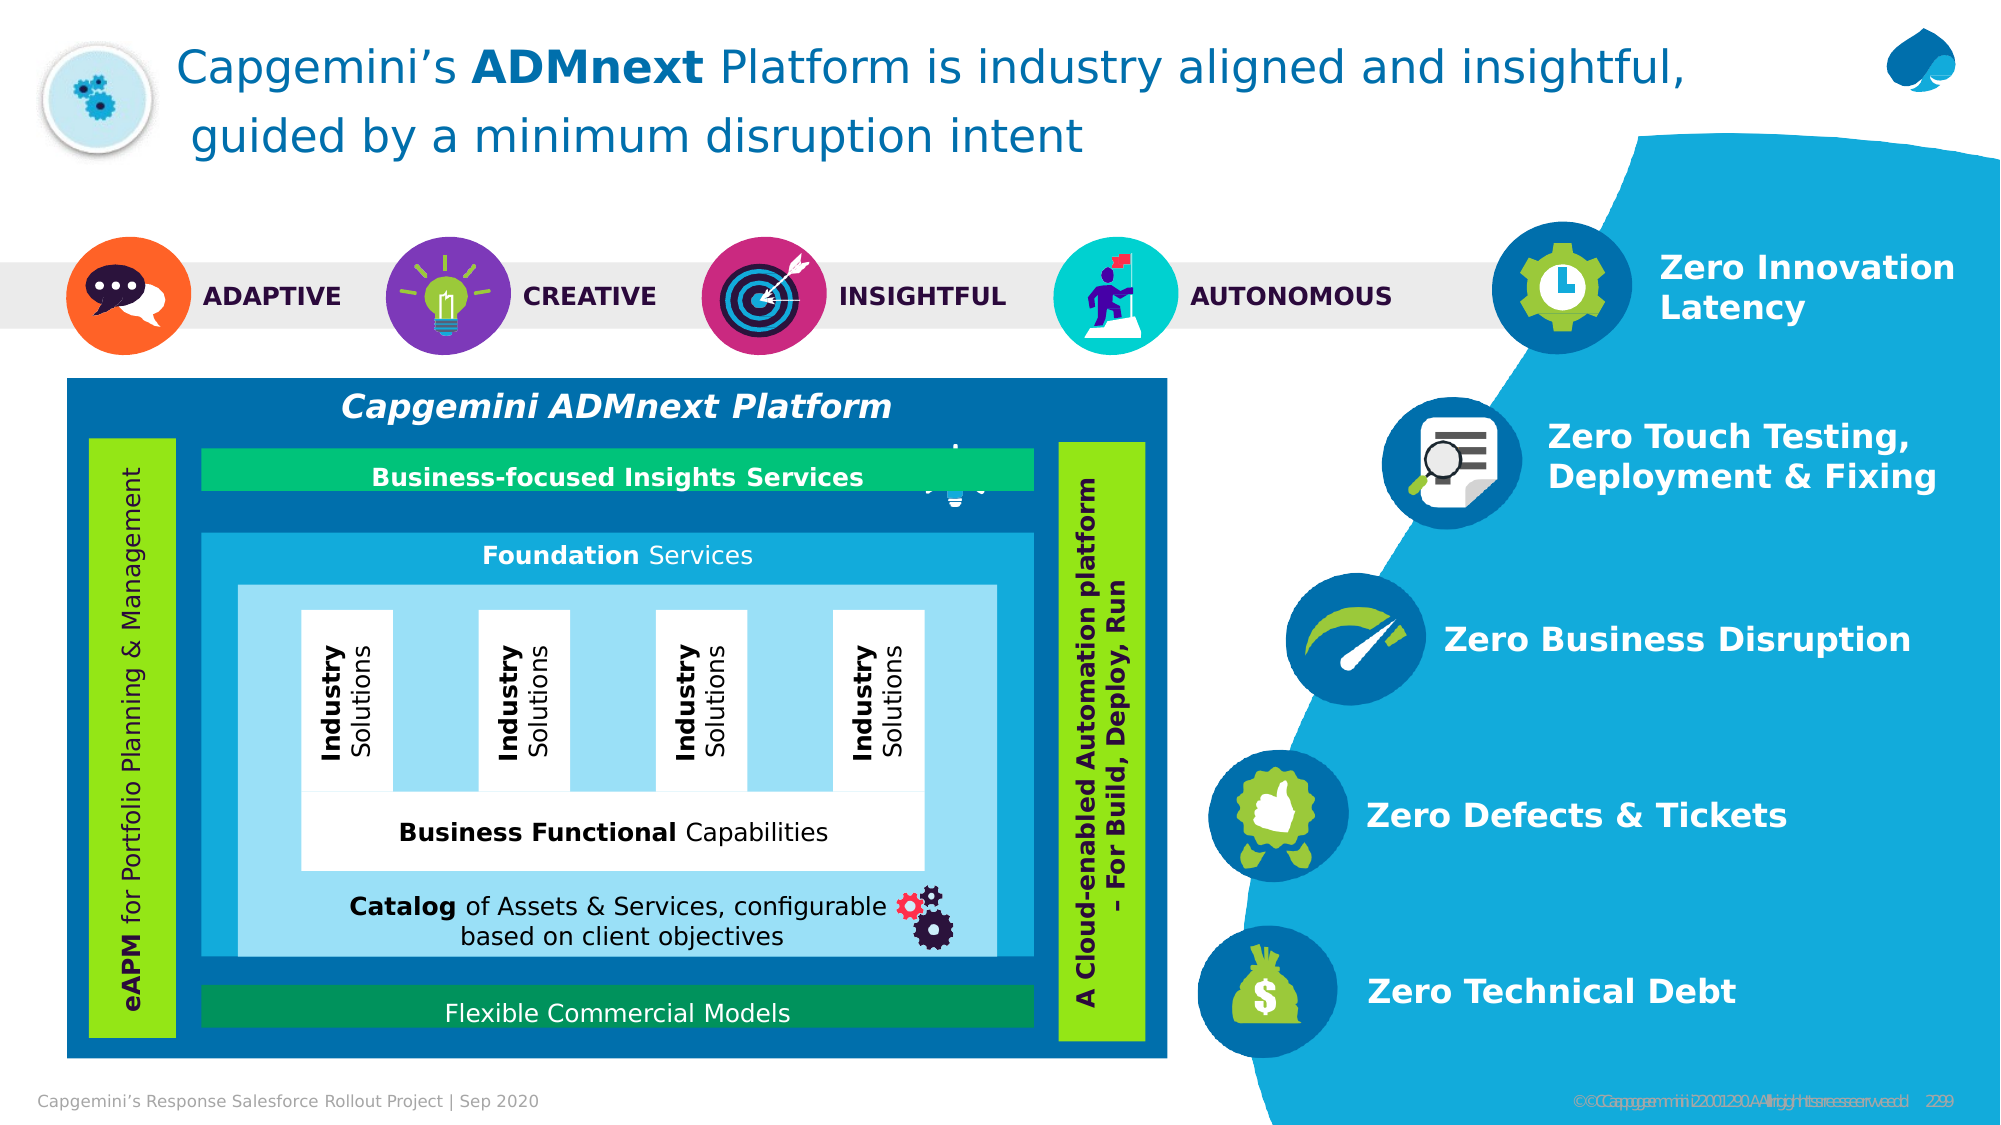

# Capgemini’s ADMnext Platform is industry aligned and insightful,  guided by a minimum disruption intent

Zero Innovation

ADAPTIVE
CREATIVE
INSIGHTFUL
AUTONOMOUS

Latency

Capgemini ADMnext Platform
Zero Touch Testing,
Deployment & Fixing

Business-focused Insights Services
eAPM for Portfolio Planning & Management
A Cloud-enabled Automation platform
– For Build, Deploy, Run

Foundation Services

Zero Business Disruption
Industry
Solutions
Industry
Solutions
Industry
Solutions
Industry
Solutions

Zero Defects & Tickets
Business Functional Capabilities

Catalog of Assets & Services, configurable  based on client objectives

Zero Technical Debt
Flexible Commercial Models
Capgemini’s Response Salesforce Rollout Project | Sep 2020
©©CCaappggeemminini i22001290..AAllllrrigighhttssrreesseerrvveedd | 2299